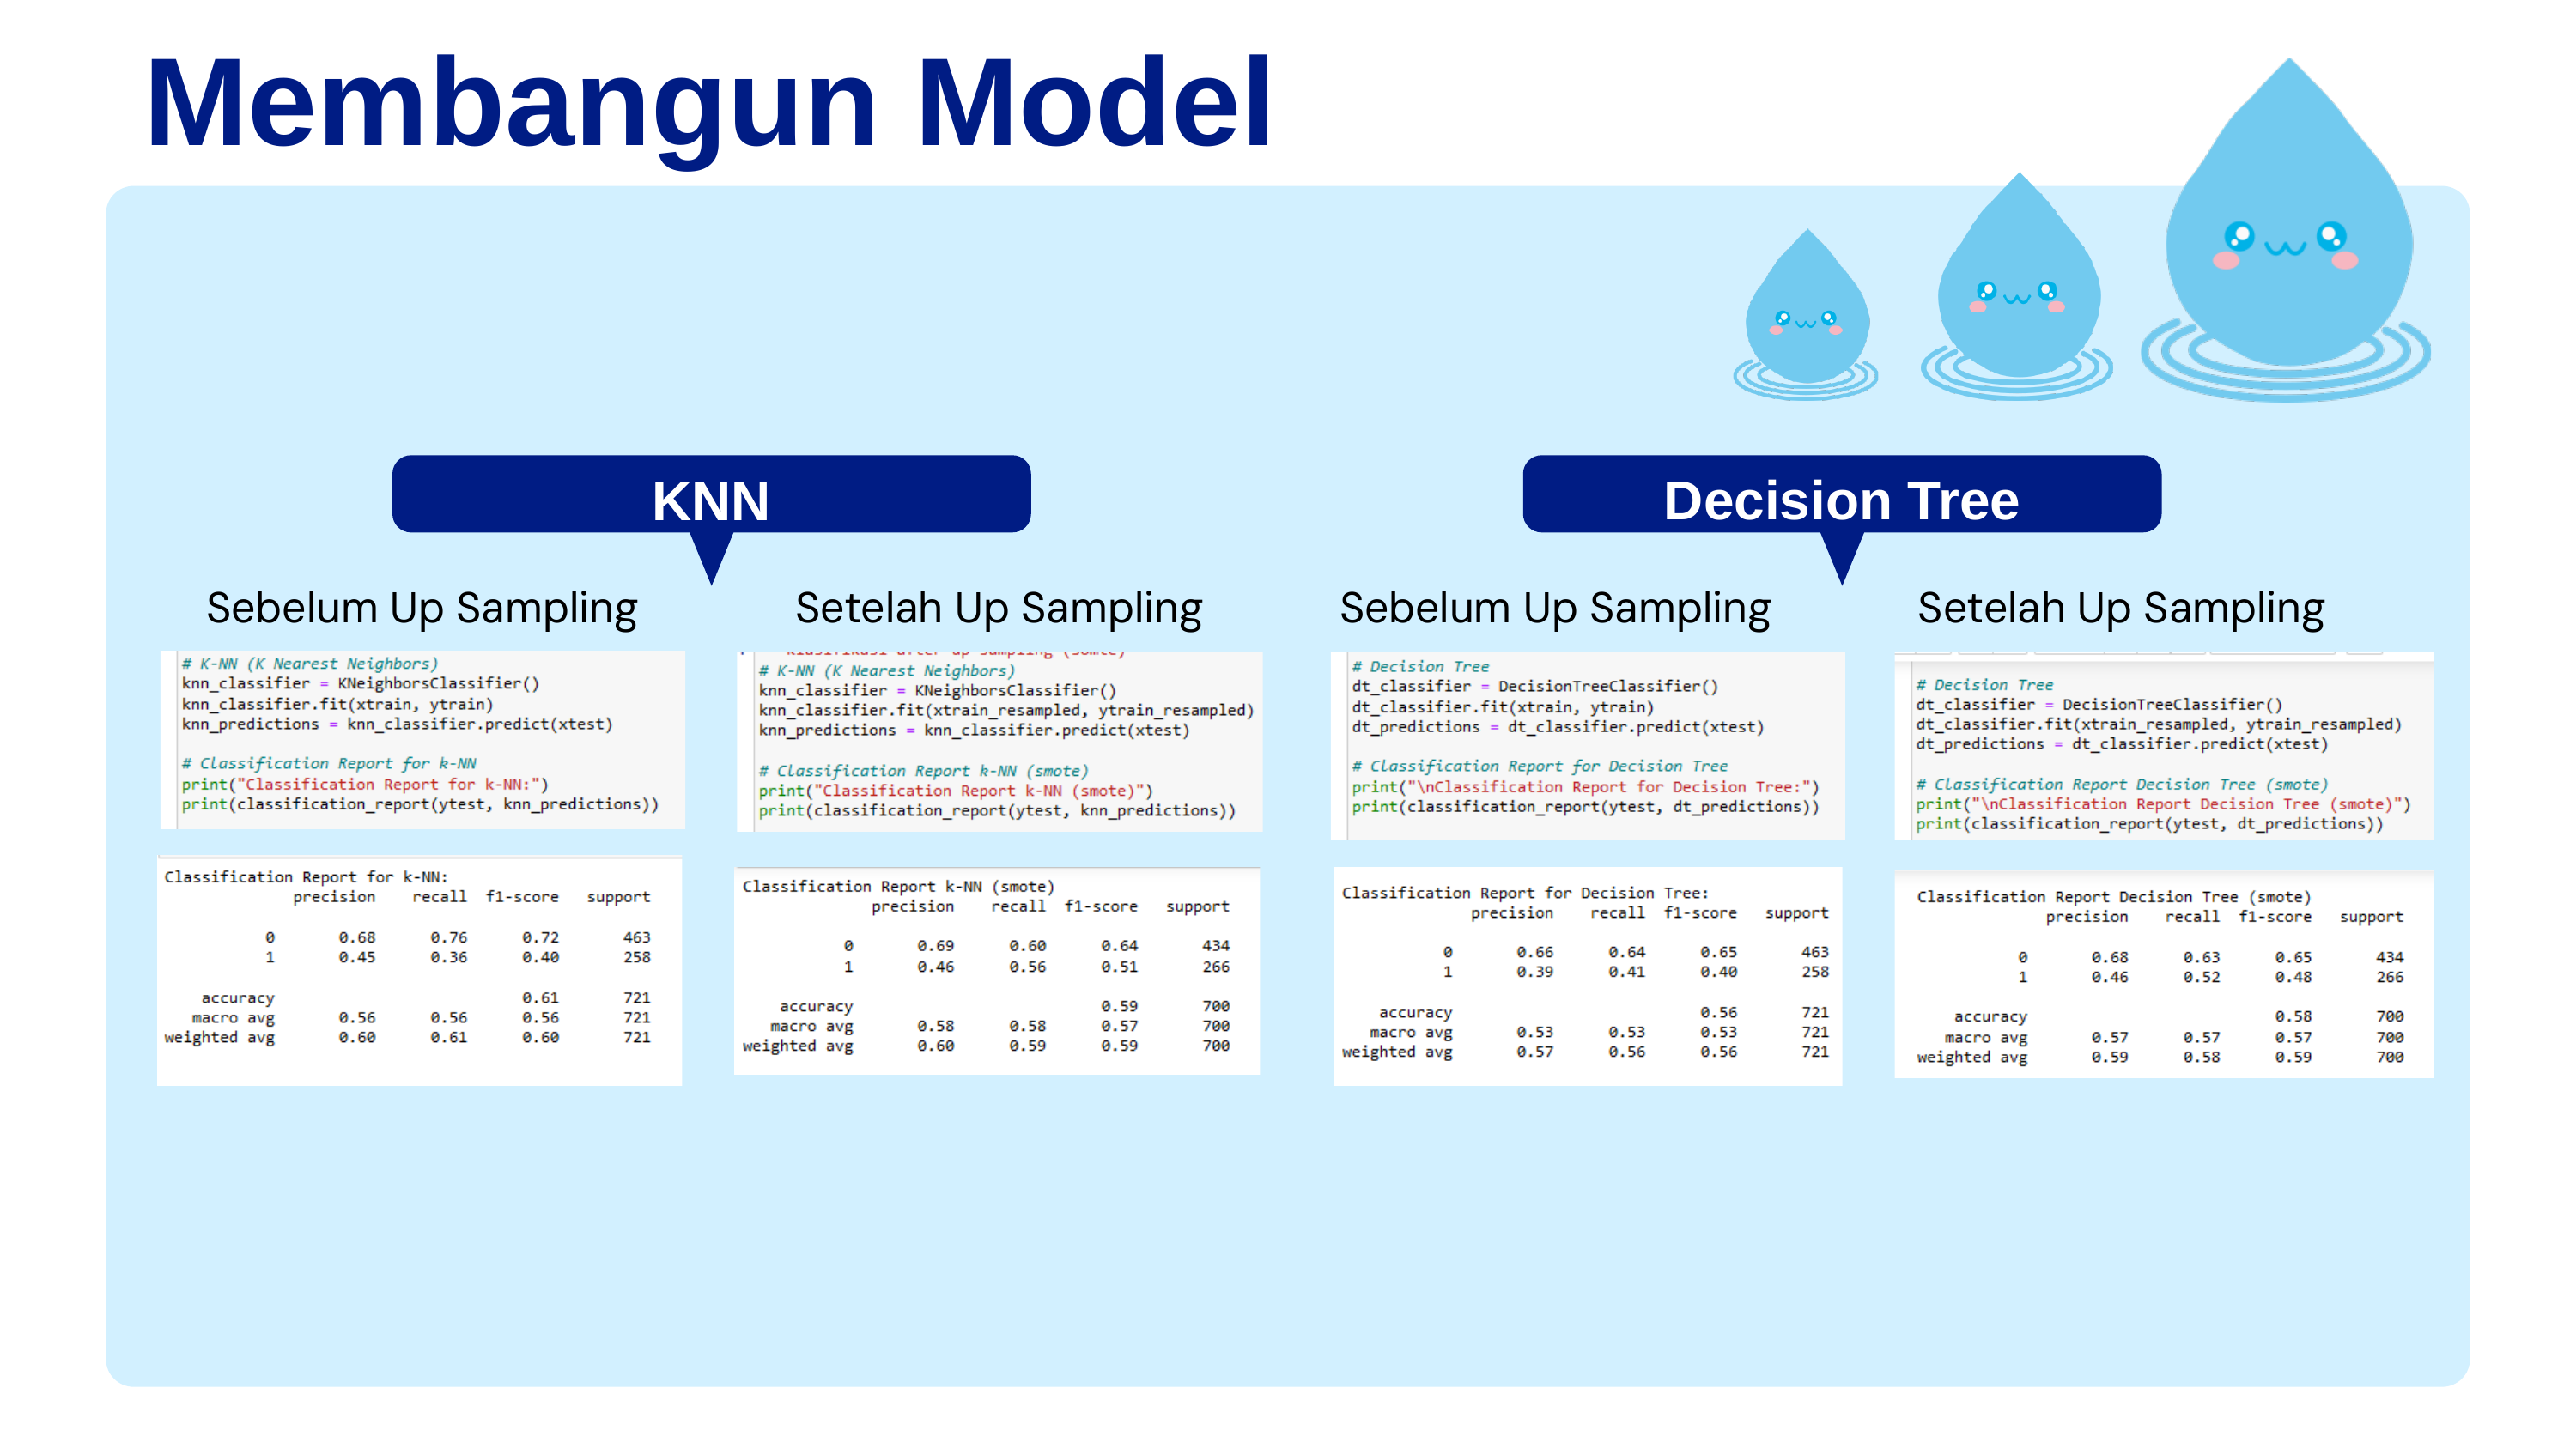

Membangun Model

Decision Tree
KNN

Sebelum Up Sampling
Setelah Up Sampling
Sebelum Up Sampling
Setelah Up Sampling